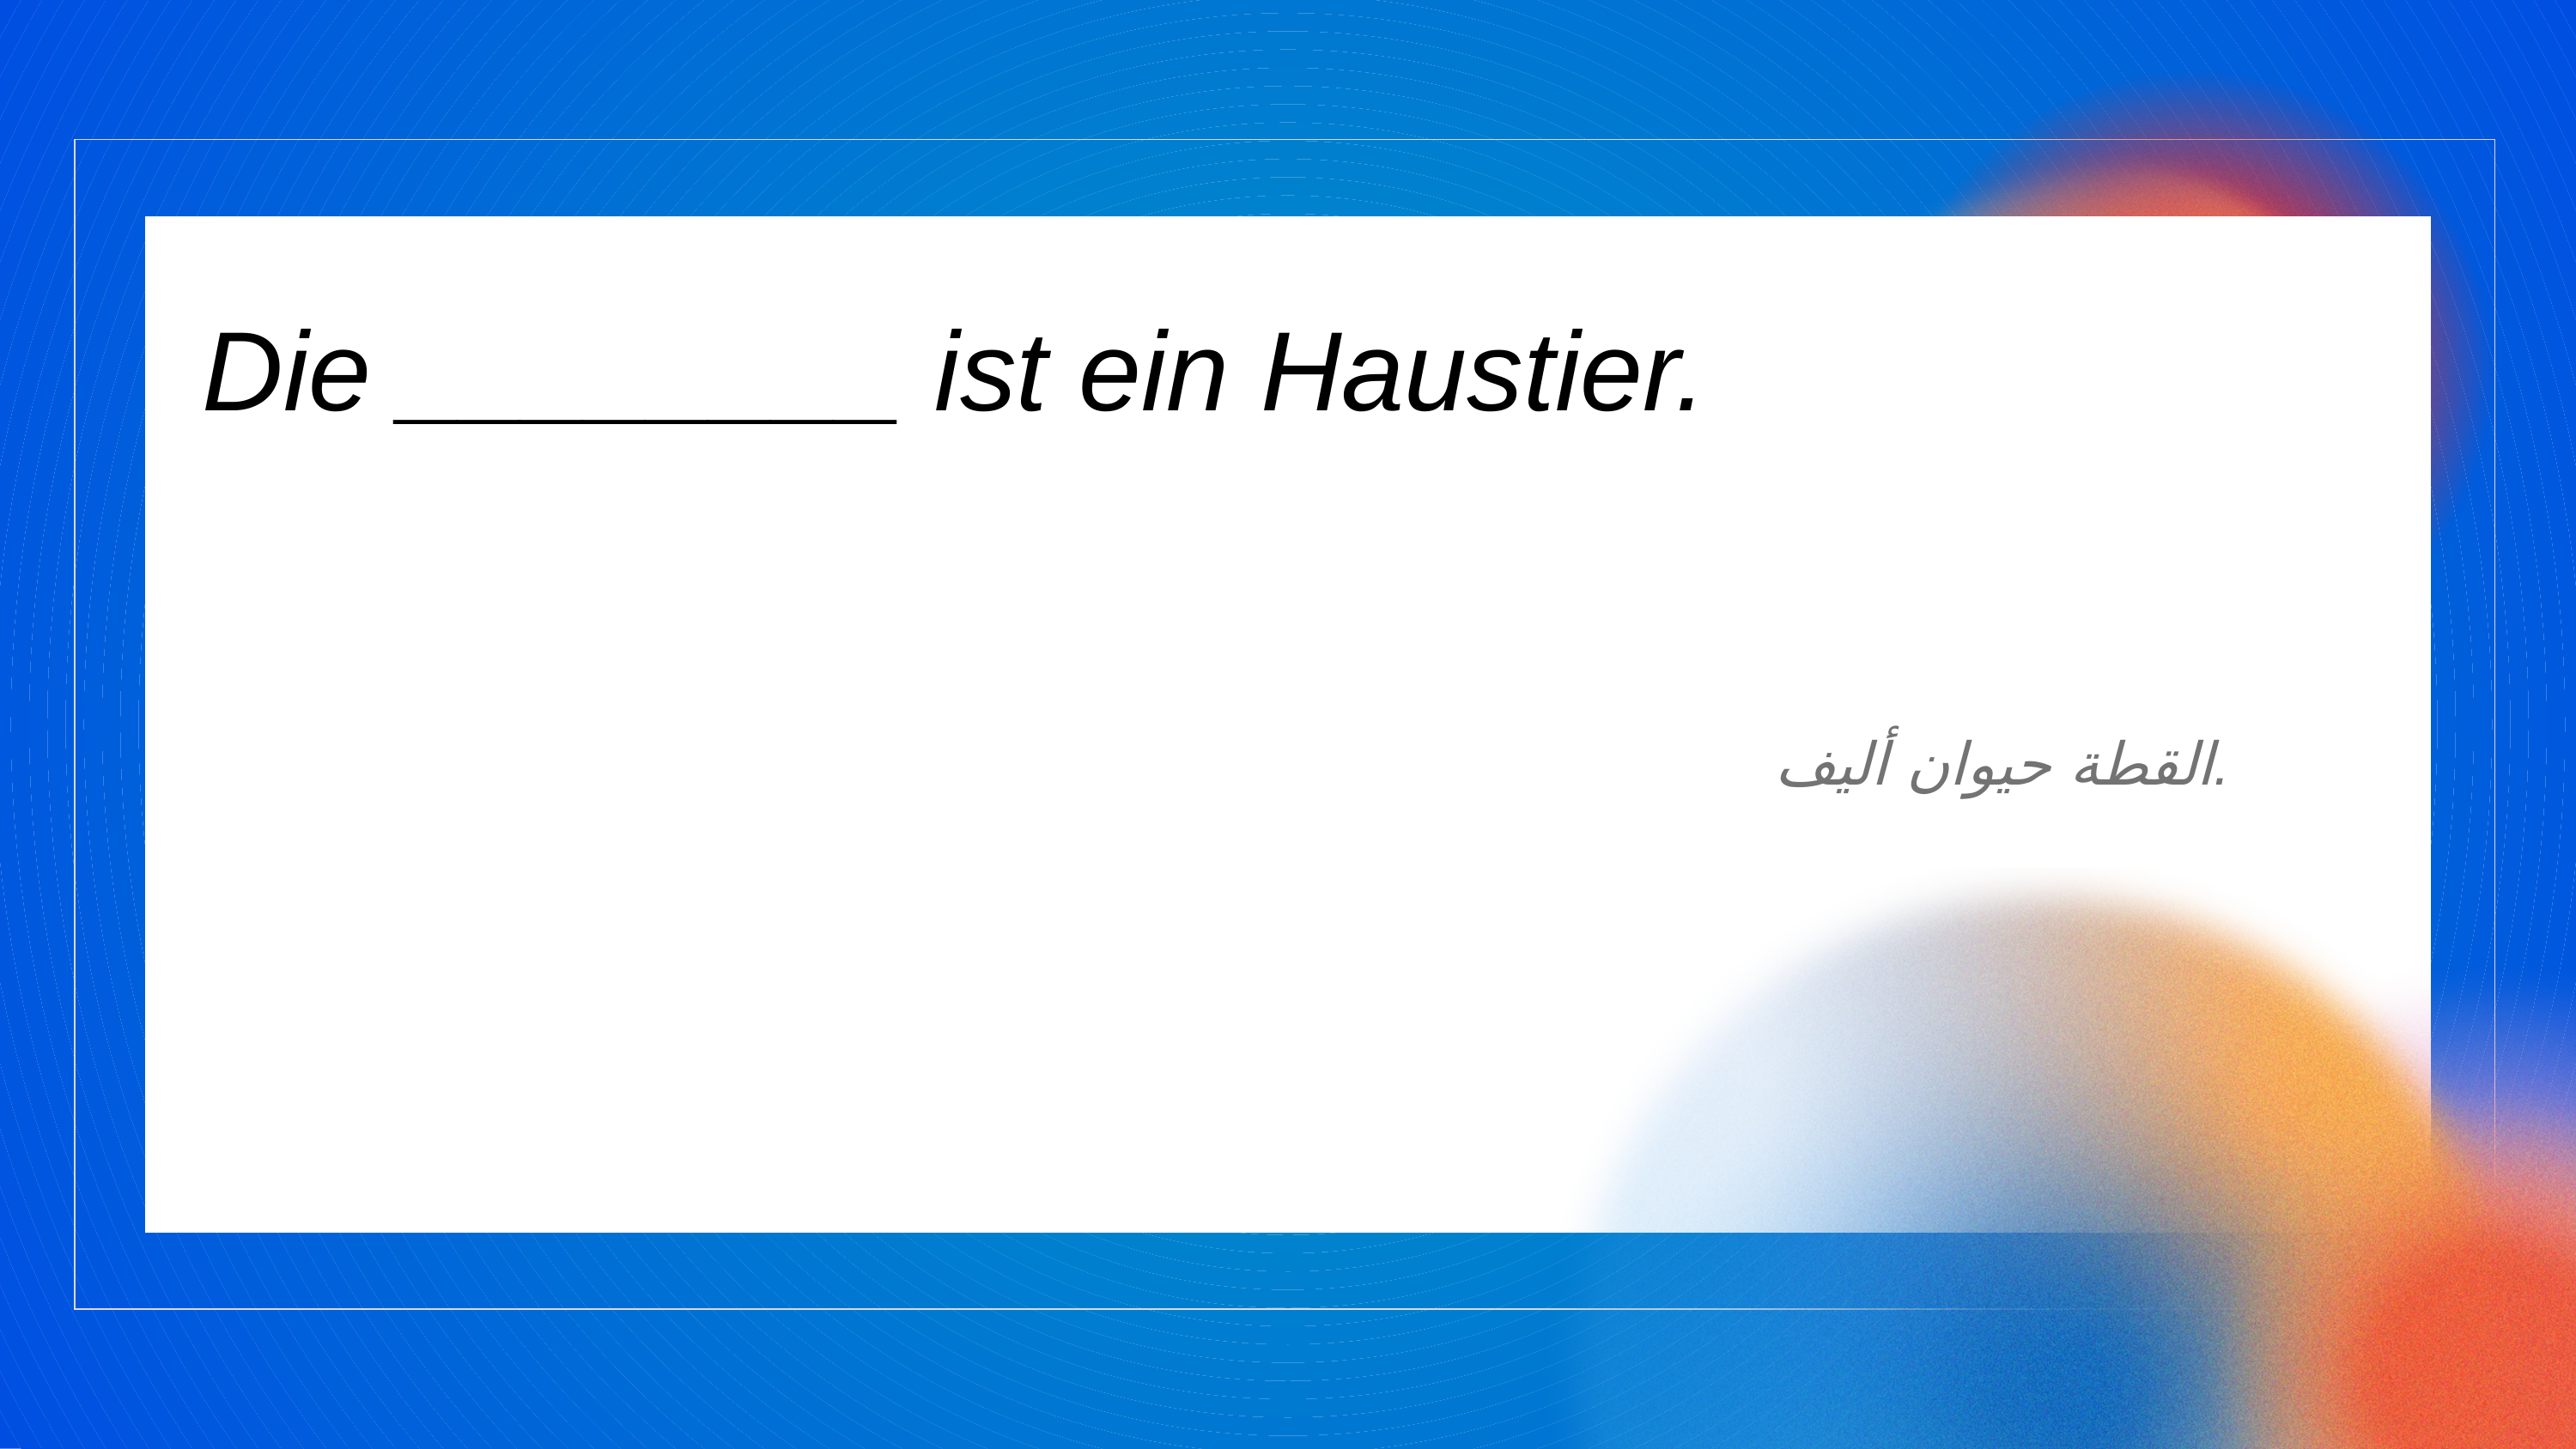

Die ________ ist ein Haustier.
القطة حيوان أليف.